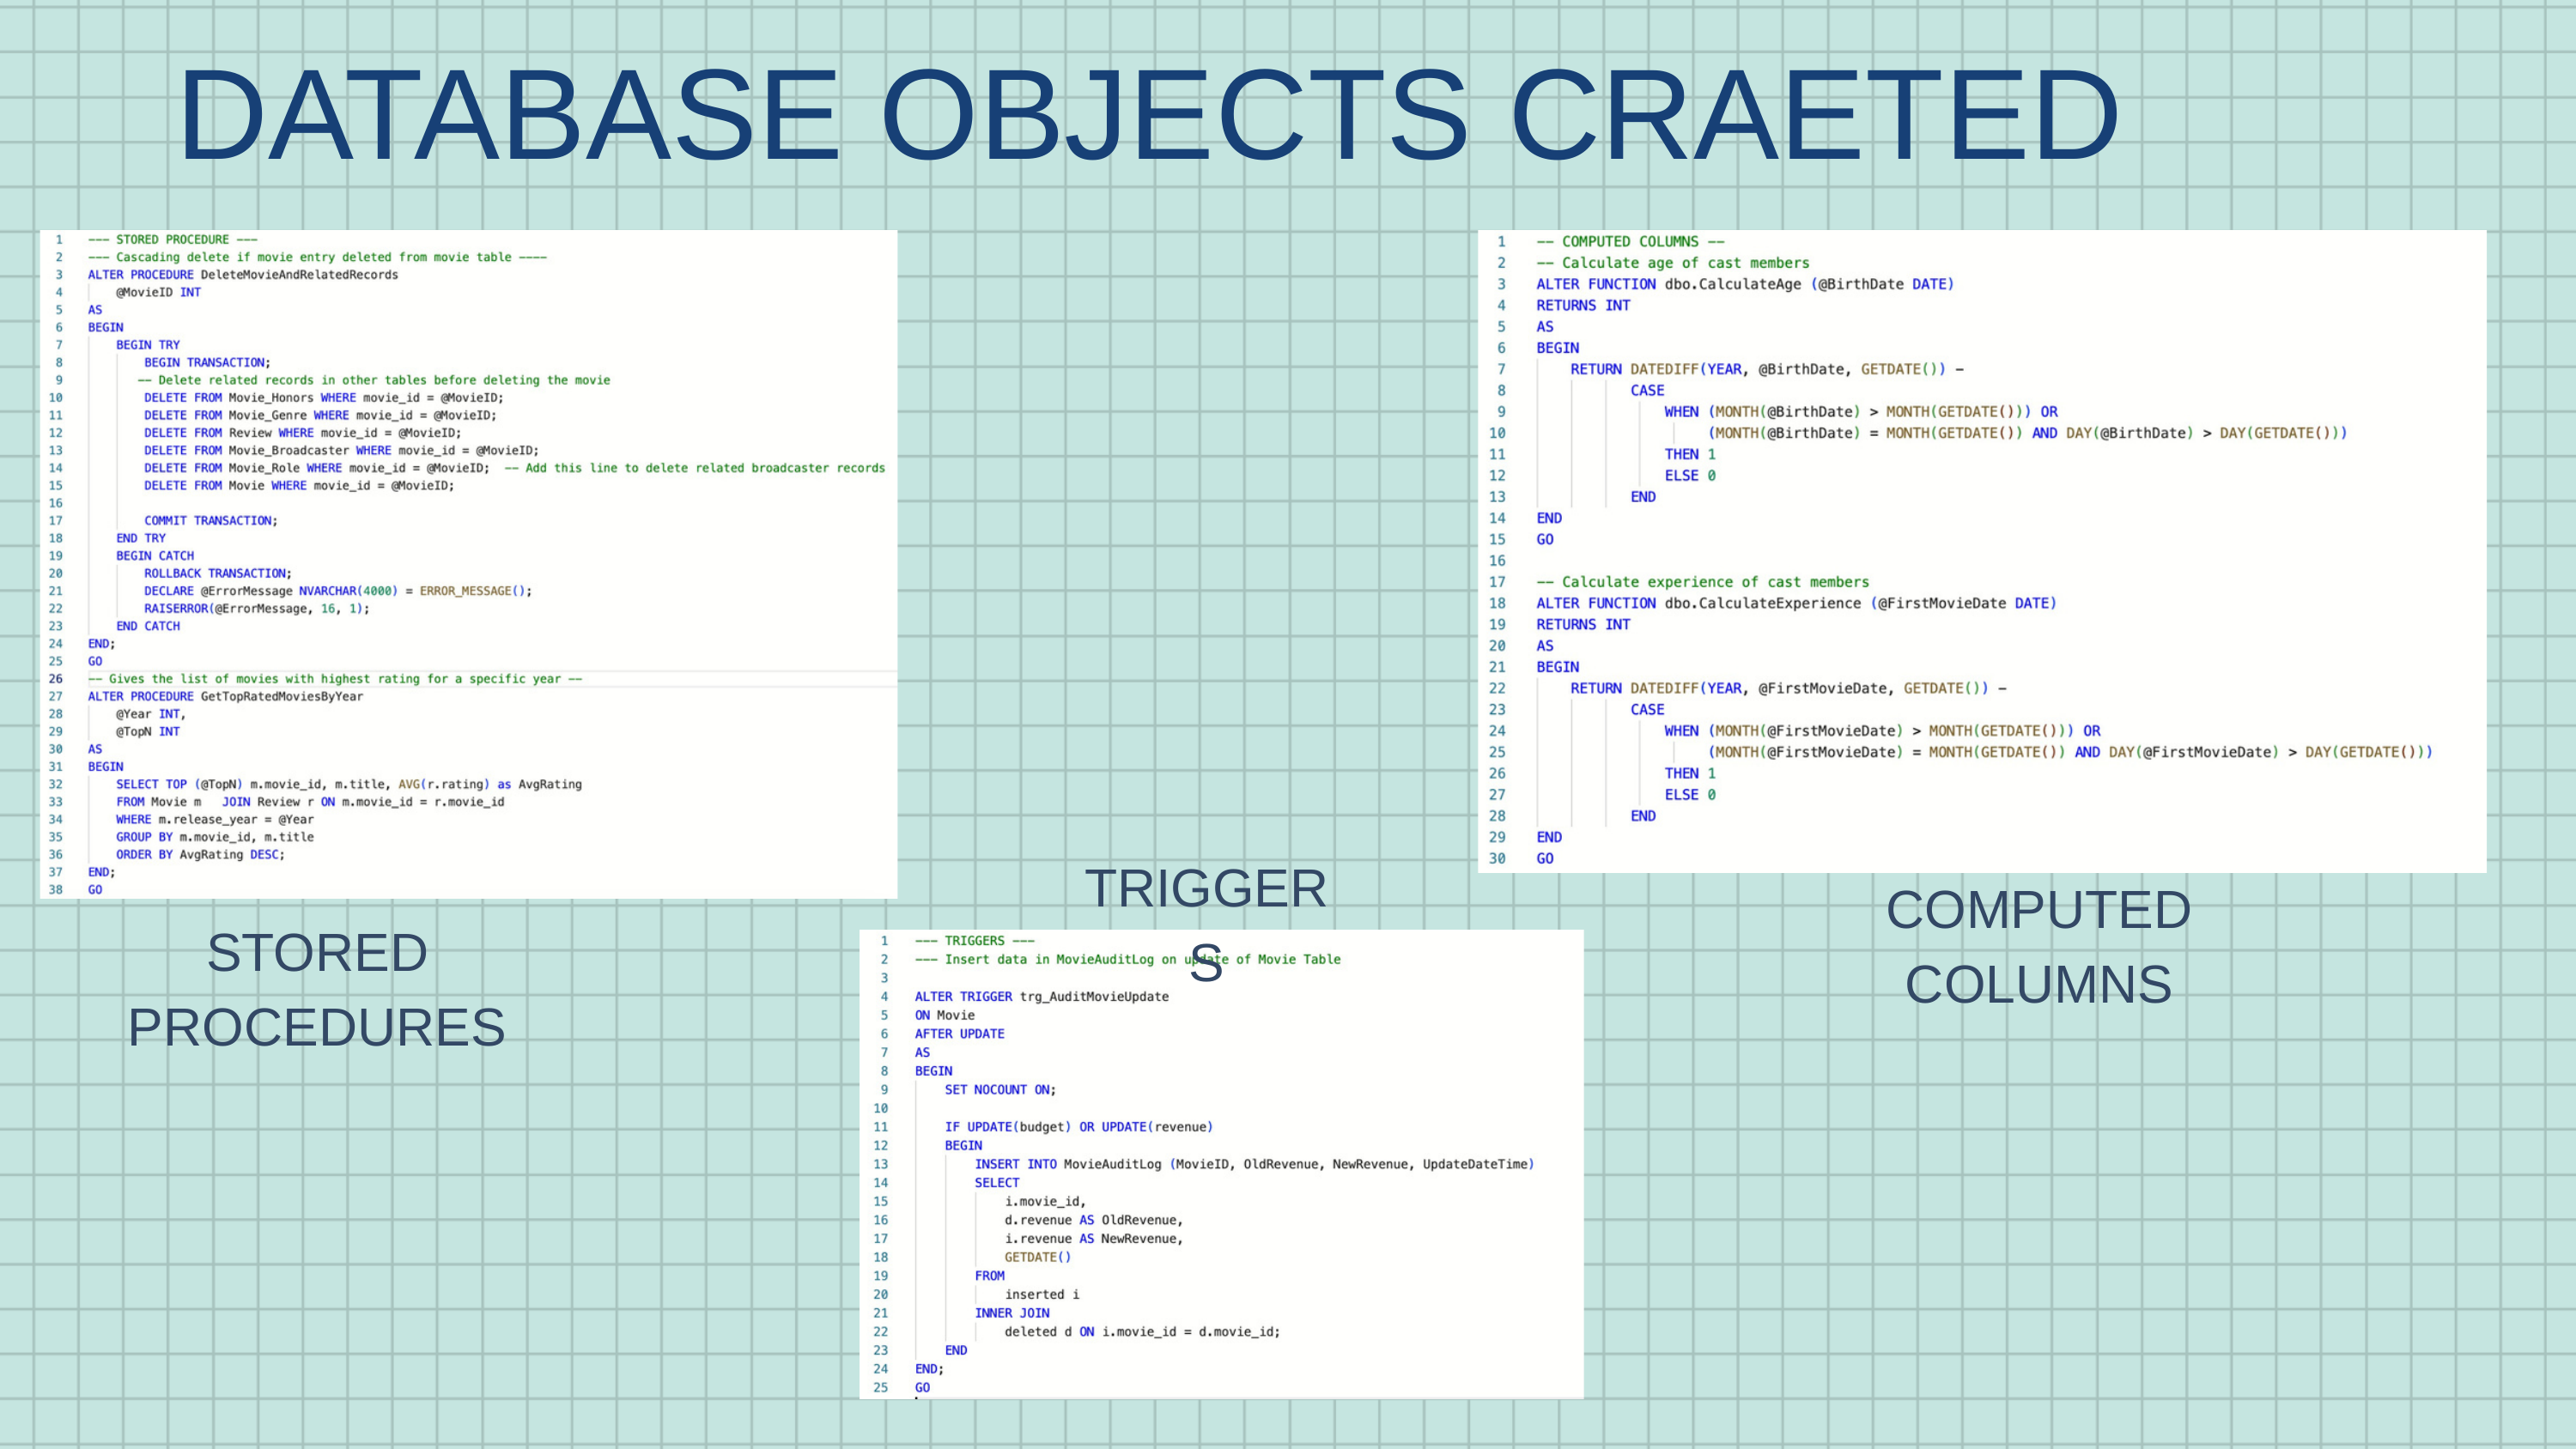

DATABASE OBJECTS CRAETED

TRIGGERS
COMPUTED COLUMNS
STORED PROCEDURES